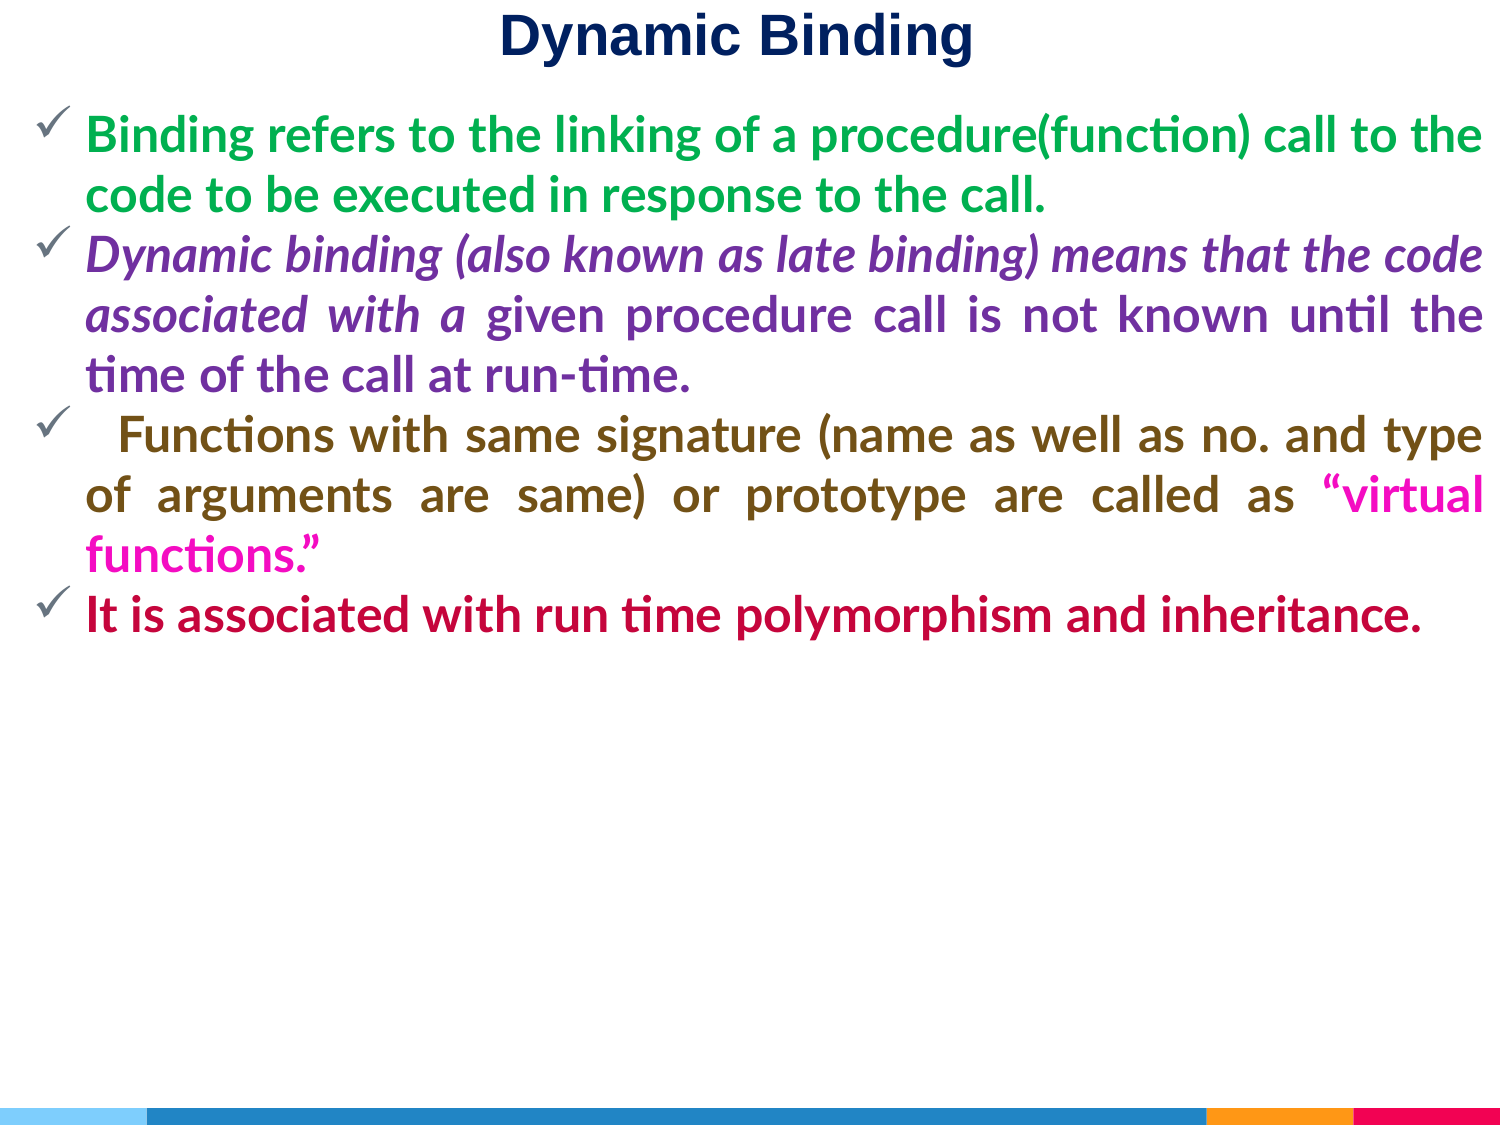

# Dynamic Binding
Binding refers to the linking of a procedure(function) call to the code to be executed in response to the call.
Dynamic binding (also known as late binding) means that the code associated with a given procedure call is not known until the time of the call at run-time.
  Functions with same signature (name as well as no. and type of arguments are same) or prototype are called as “virtual functions.”
It is associated with run time polymorphism and inheritance.